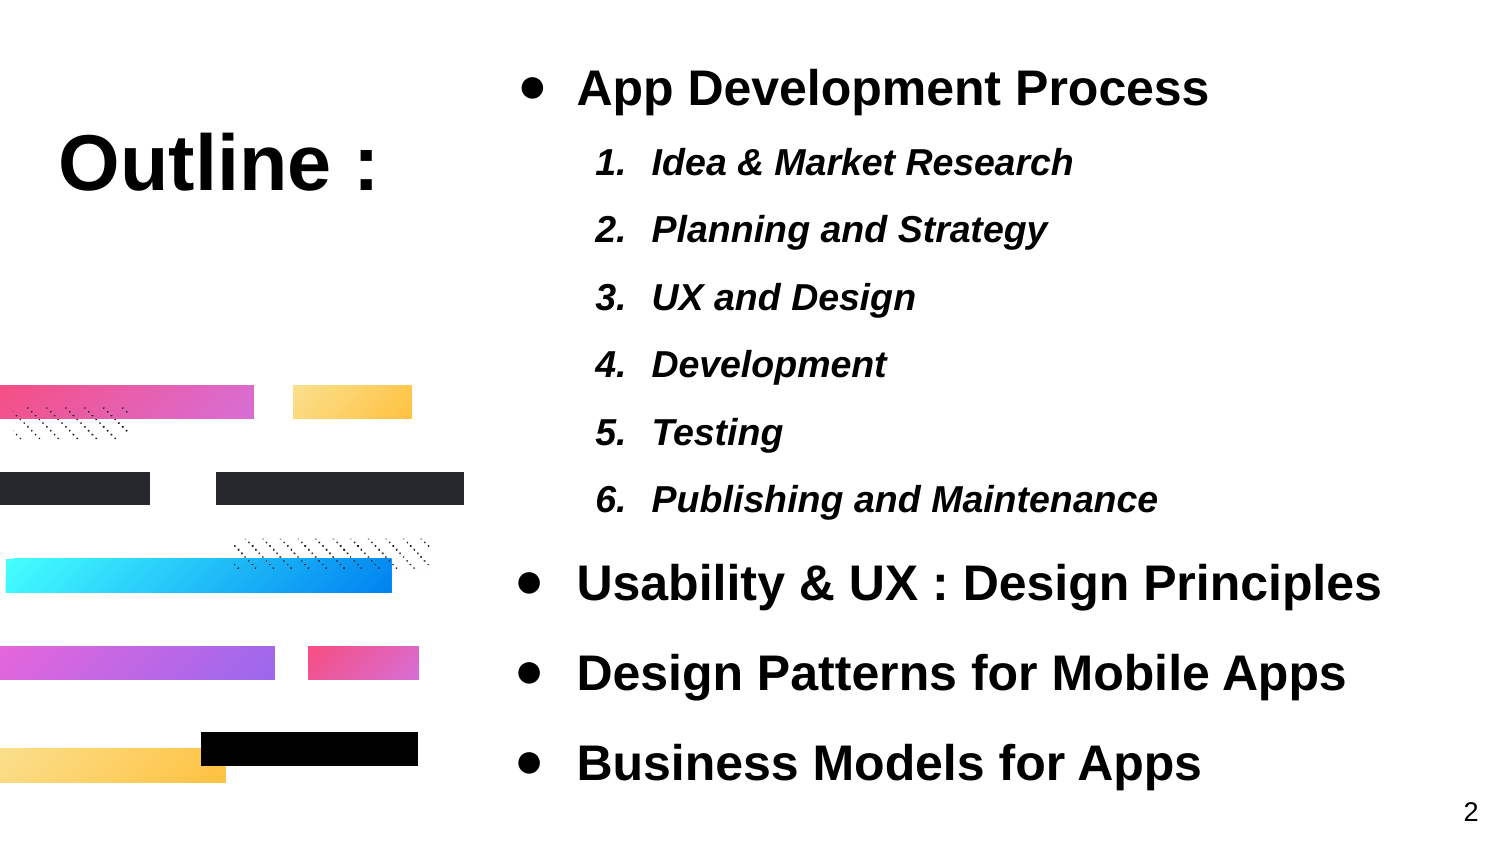

App Development Process
Idea & Market Research
Planning and Strategy
UX and Design
Development
Testing
Publishing and Maintenance
Usability & UX : Design Principles
Design Patterns for Mobile Apps
Business Models for Apps

# Outline :
2